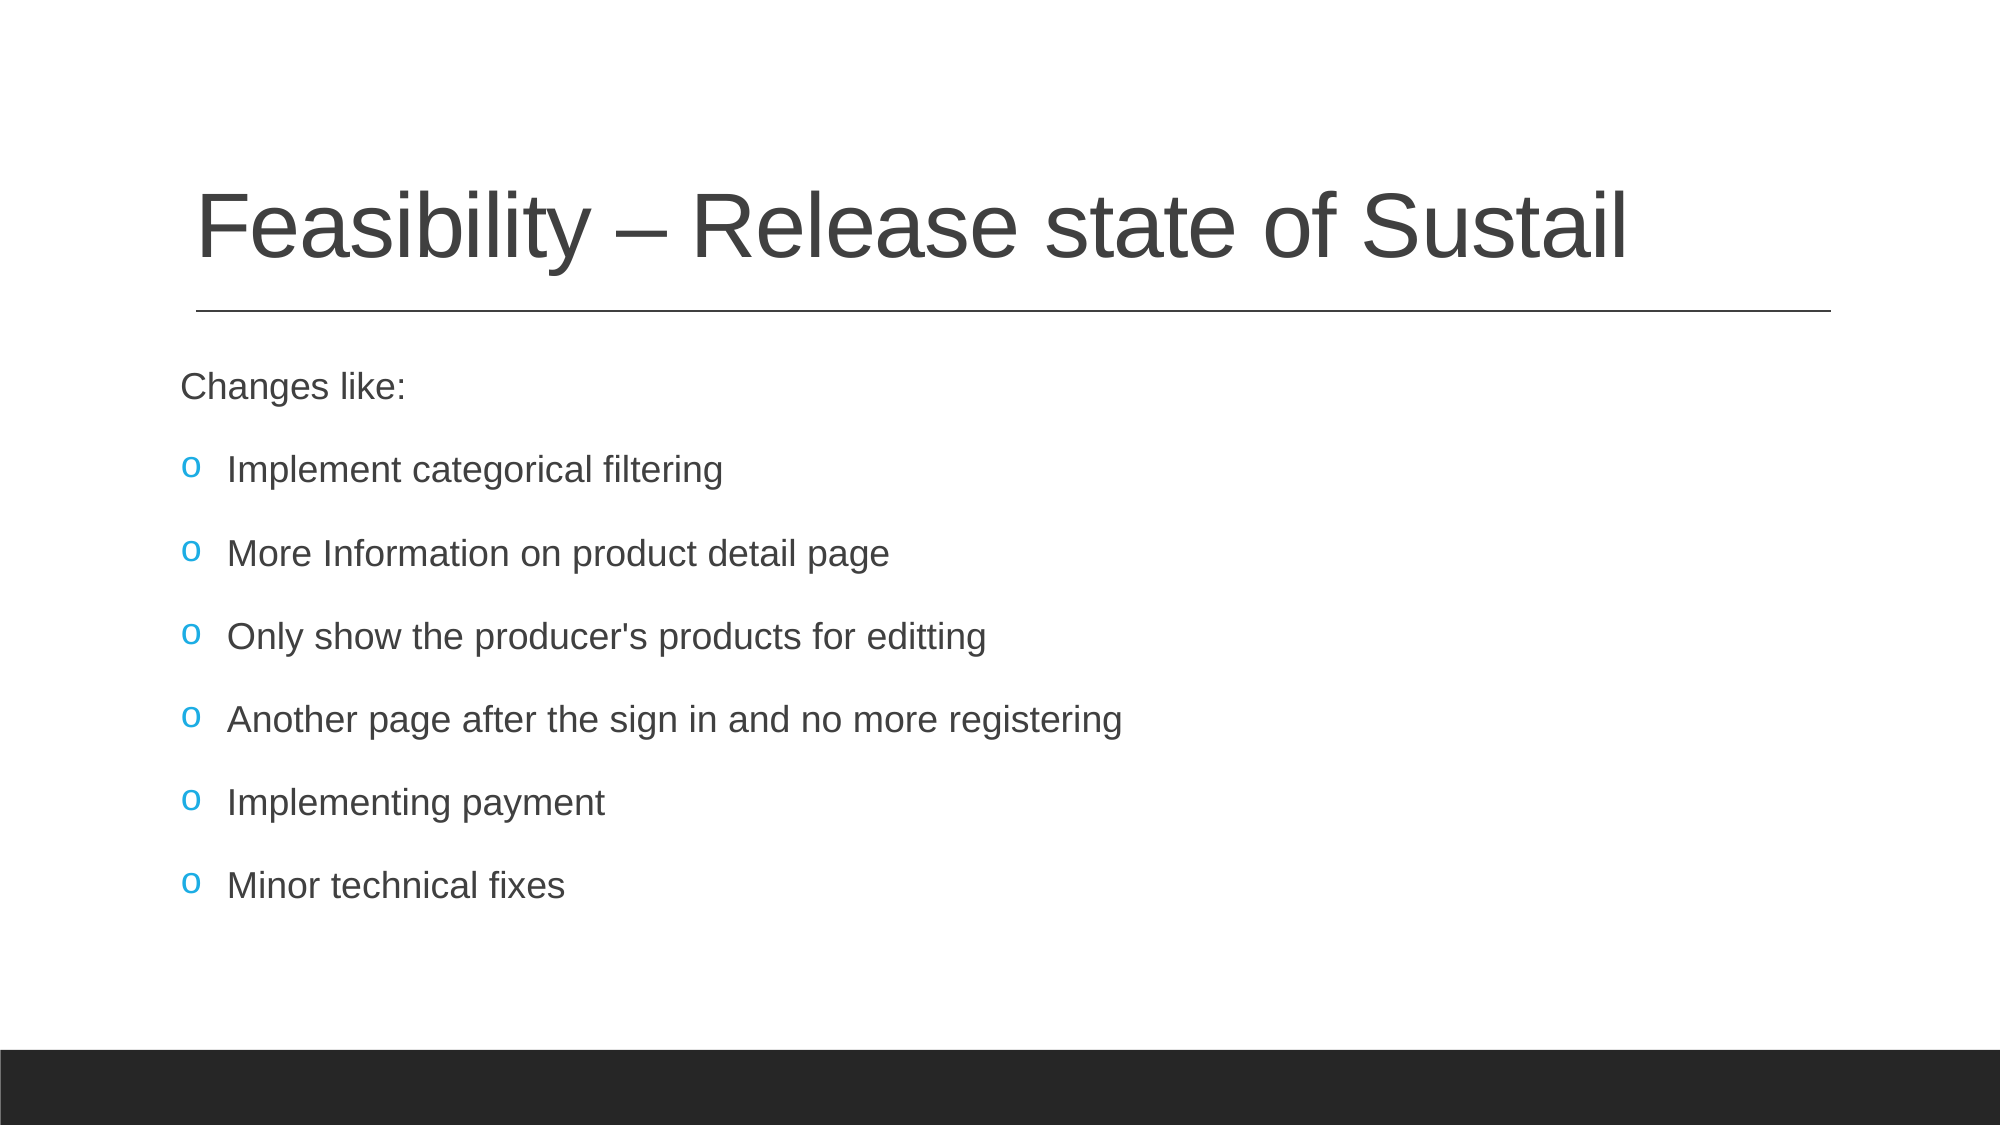

# Feasibility – Release state of Sustail
Changes like:
Implement categorical filtering
More Information on product detail page
Only show the producer's products for editting
Another page after the sign in and no more registering
Implementing payment
Minor technical fixes